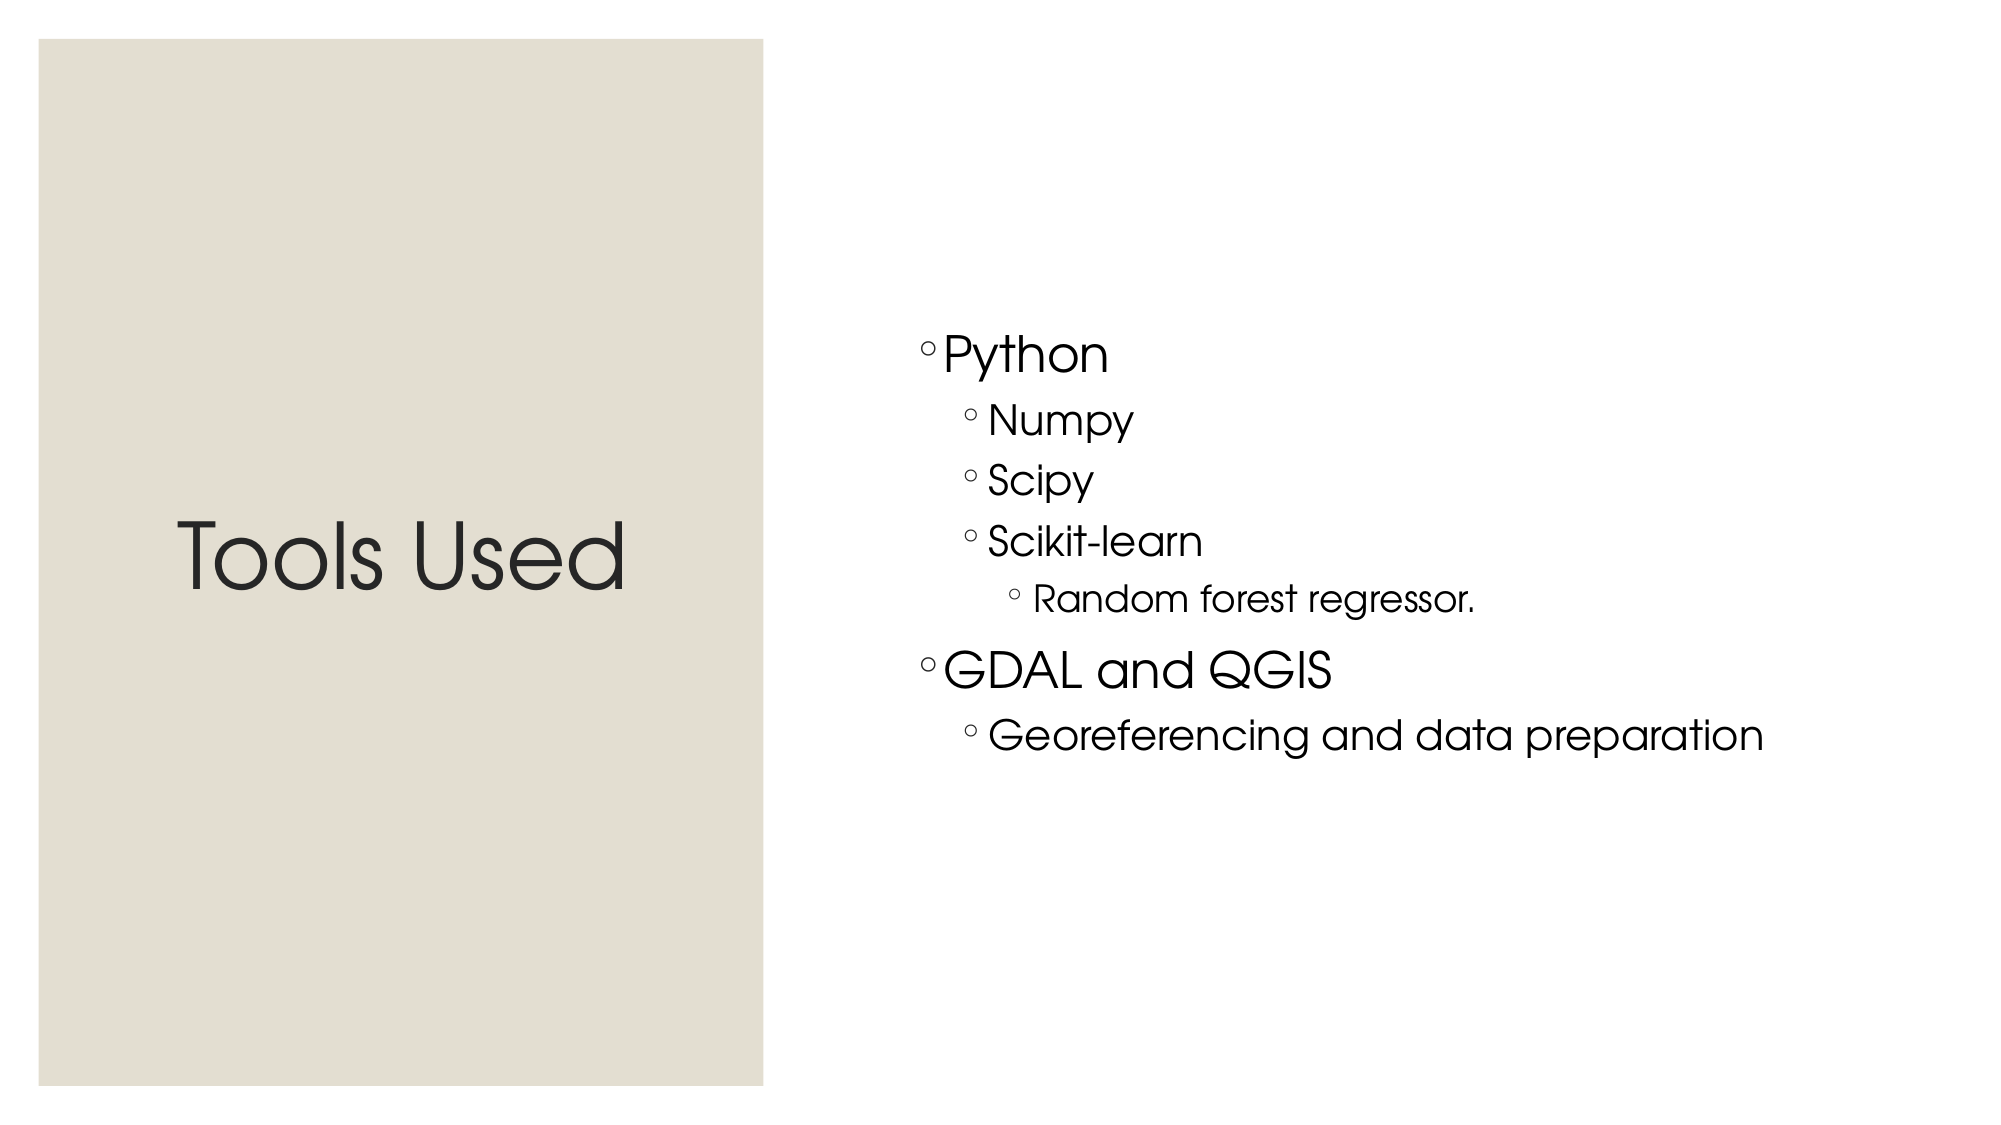

# Tools Used
Python
Numpy
Scipy
Scikit-learn
Random forest regressor.
GDAL and QGIS
Georeferencing and data preparation